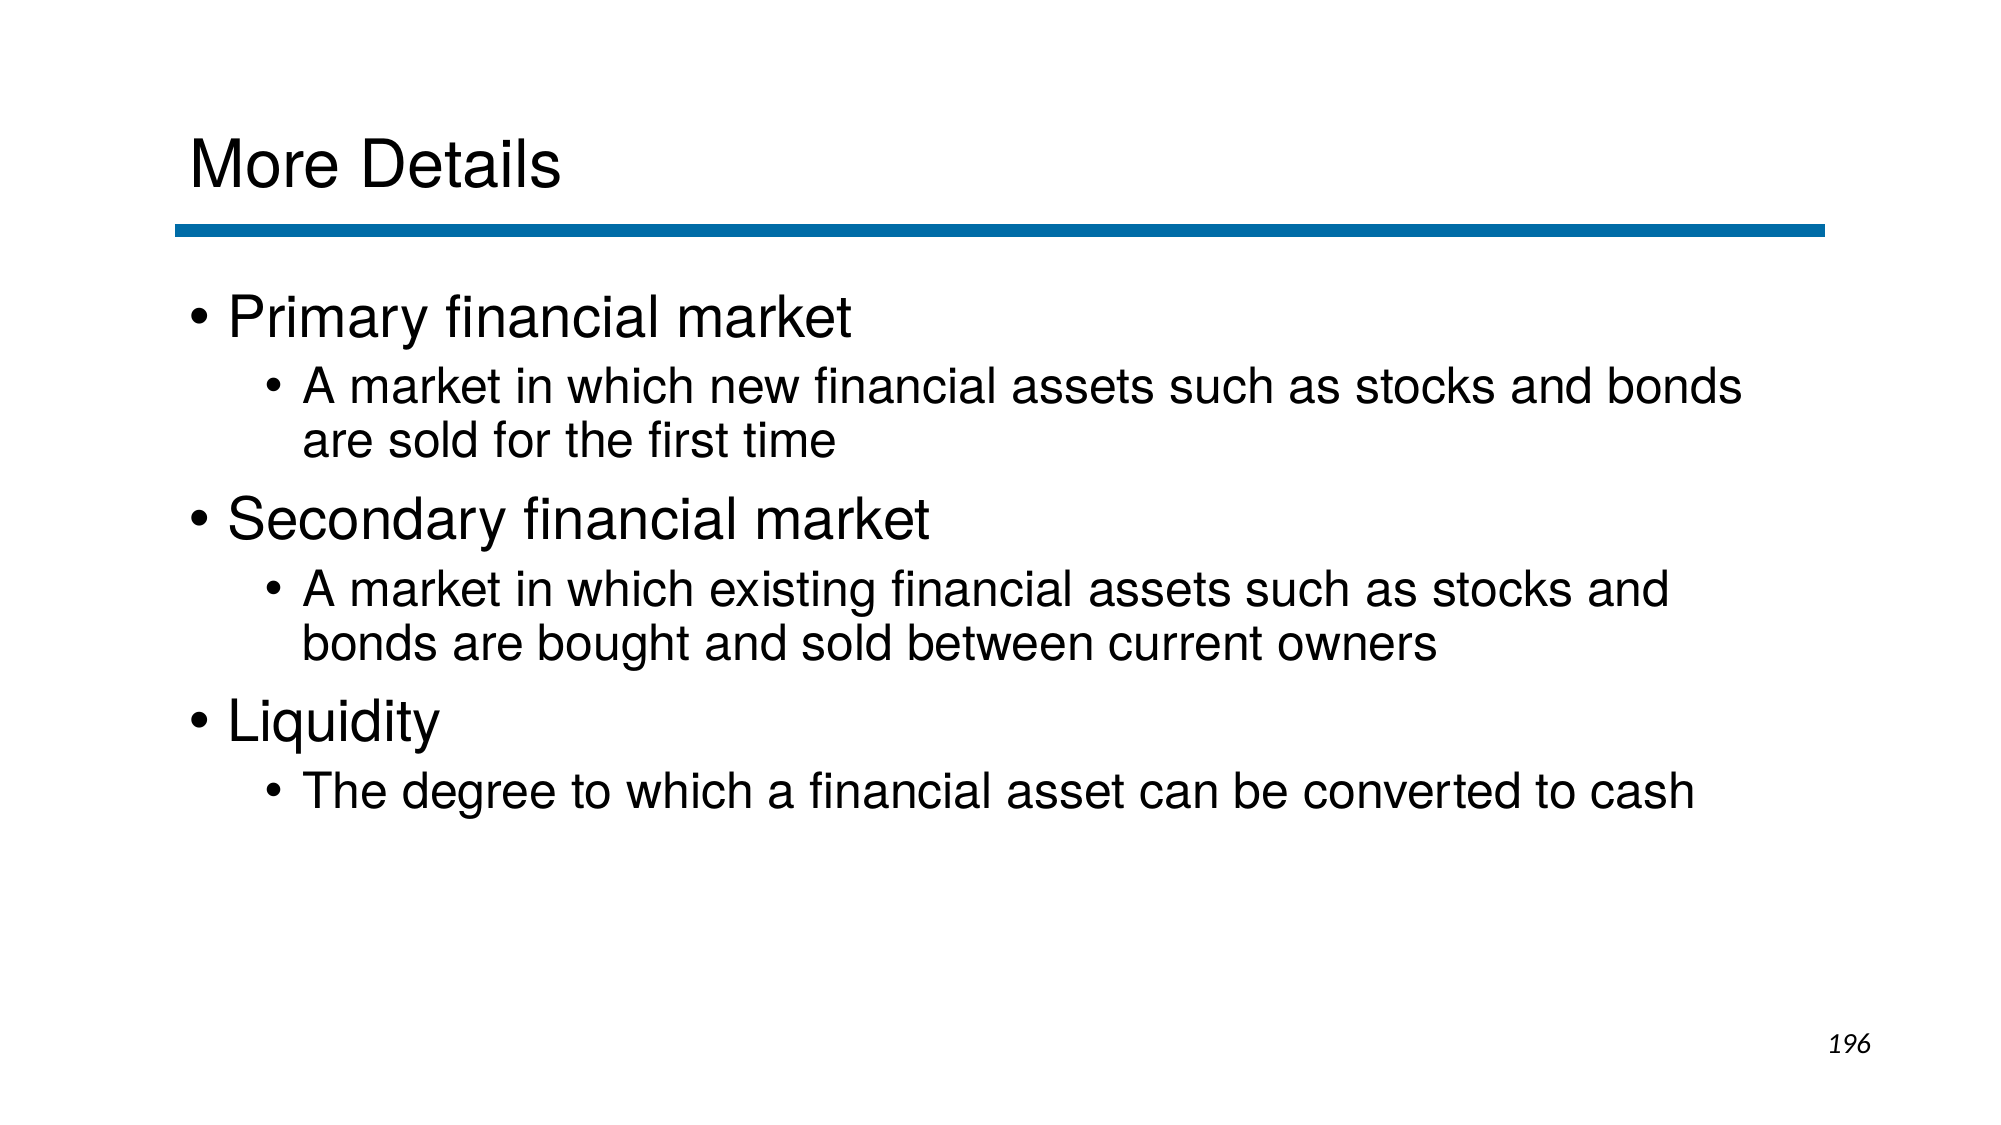

# More Details
Primary financial market
A market in which new financial assets such as stocks and bonds are sold for the first time
Secondary financial market
A market in which existing financial assets such as stocks and bonds are bought and sold between current owners
Liquidity
The degree to which a financial asset can be converted to cash